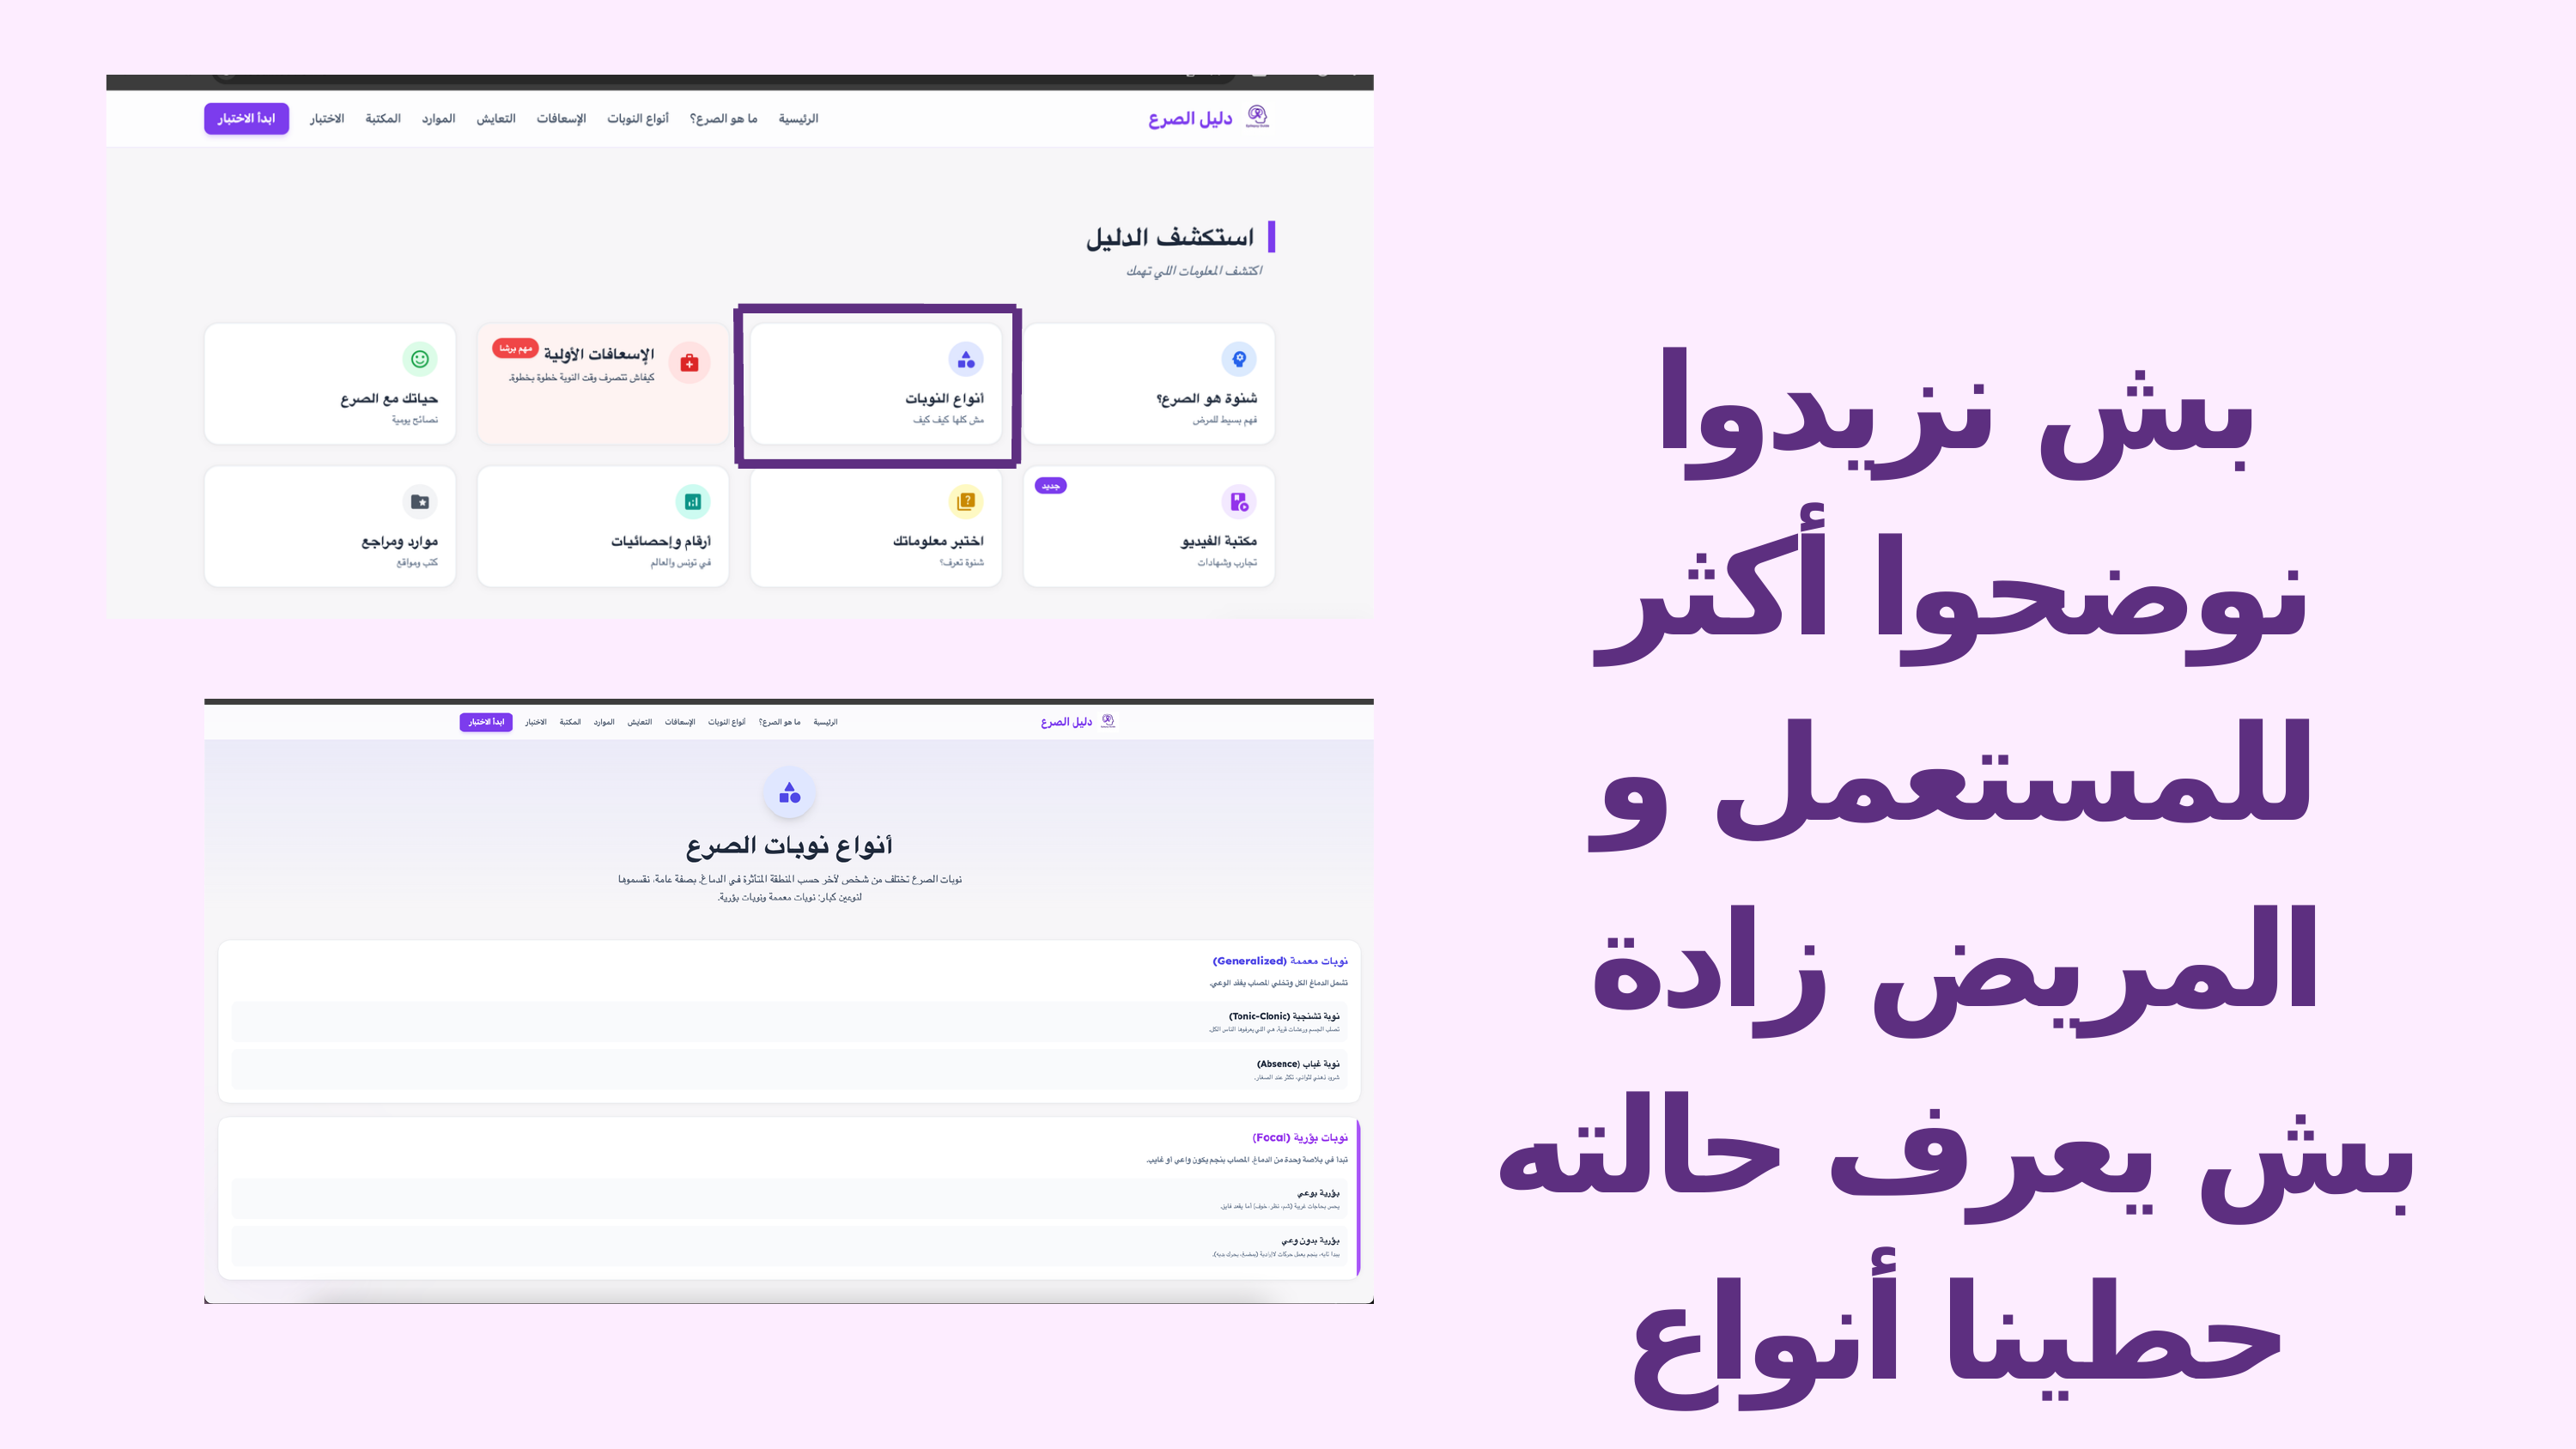

بش نزيدوا نوضحوا أكثر للمستعمل و المريض زادة بش يعرف حالته حطينا أنواع النوبات